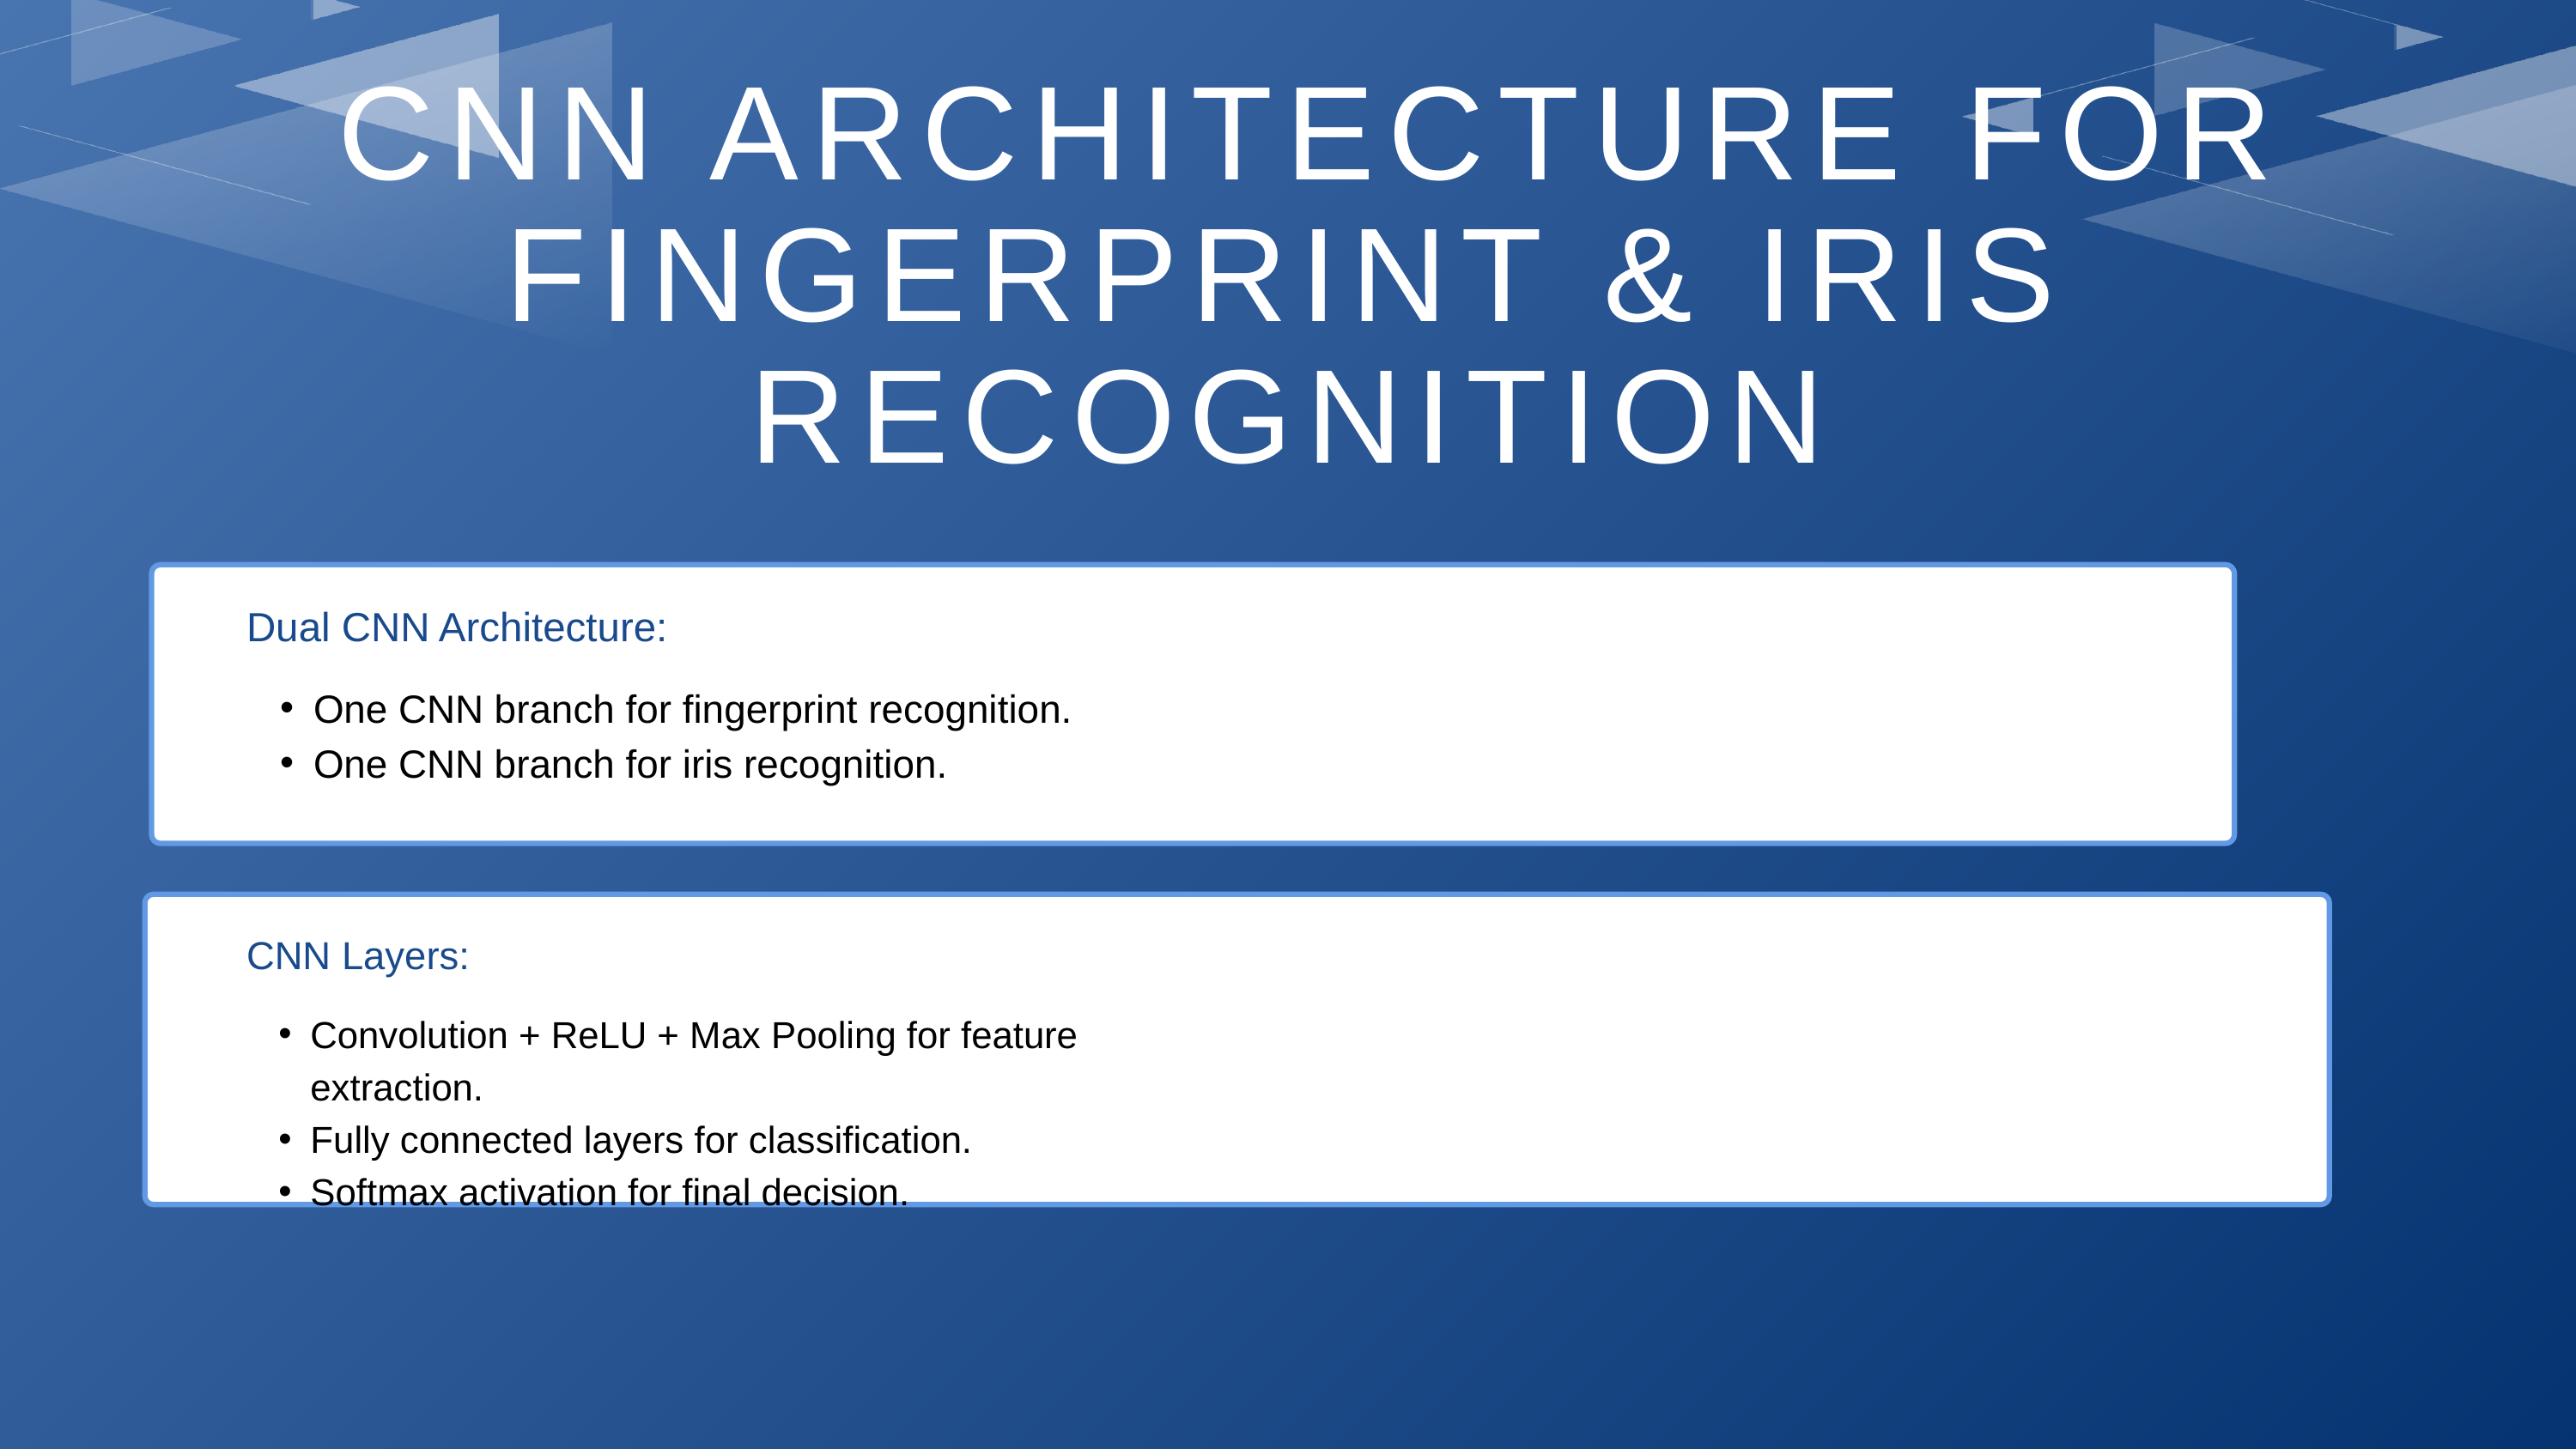

CNN ARCHITECTURE FOR FINGERPRINT & IRIS RECOGNITION

Dual CNN Architecture:
One CNN branch for fingerprint recognition.
One CNN branch for iris recognition.

Grayscale conversion for consistency.
Resizing (128×128 pixels) to standardize inputs.
Data Augmentation (rotation, noise addition) to improve generalization.

CNN Layers:
Convolution + ReLU + Max Pooling for feature extraction.
Fully connected layers for classification.
Softmax activation for final decision.